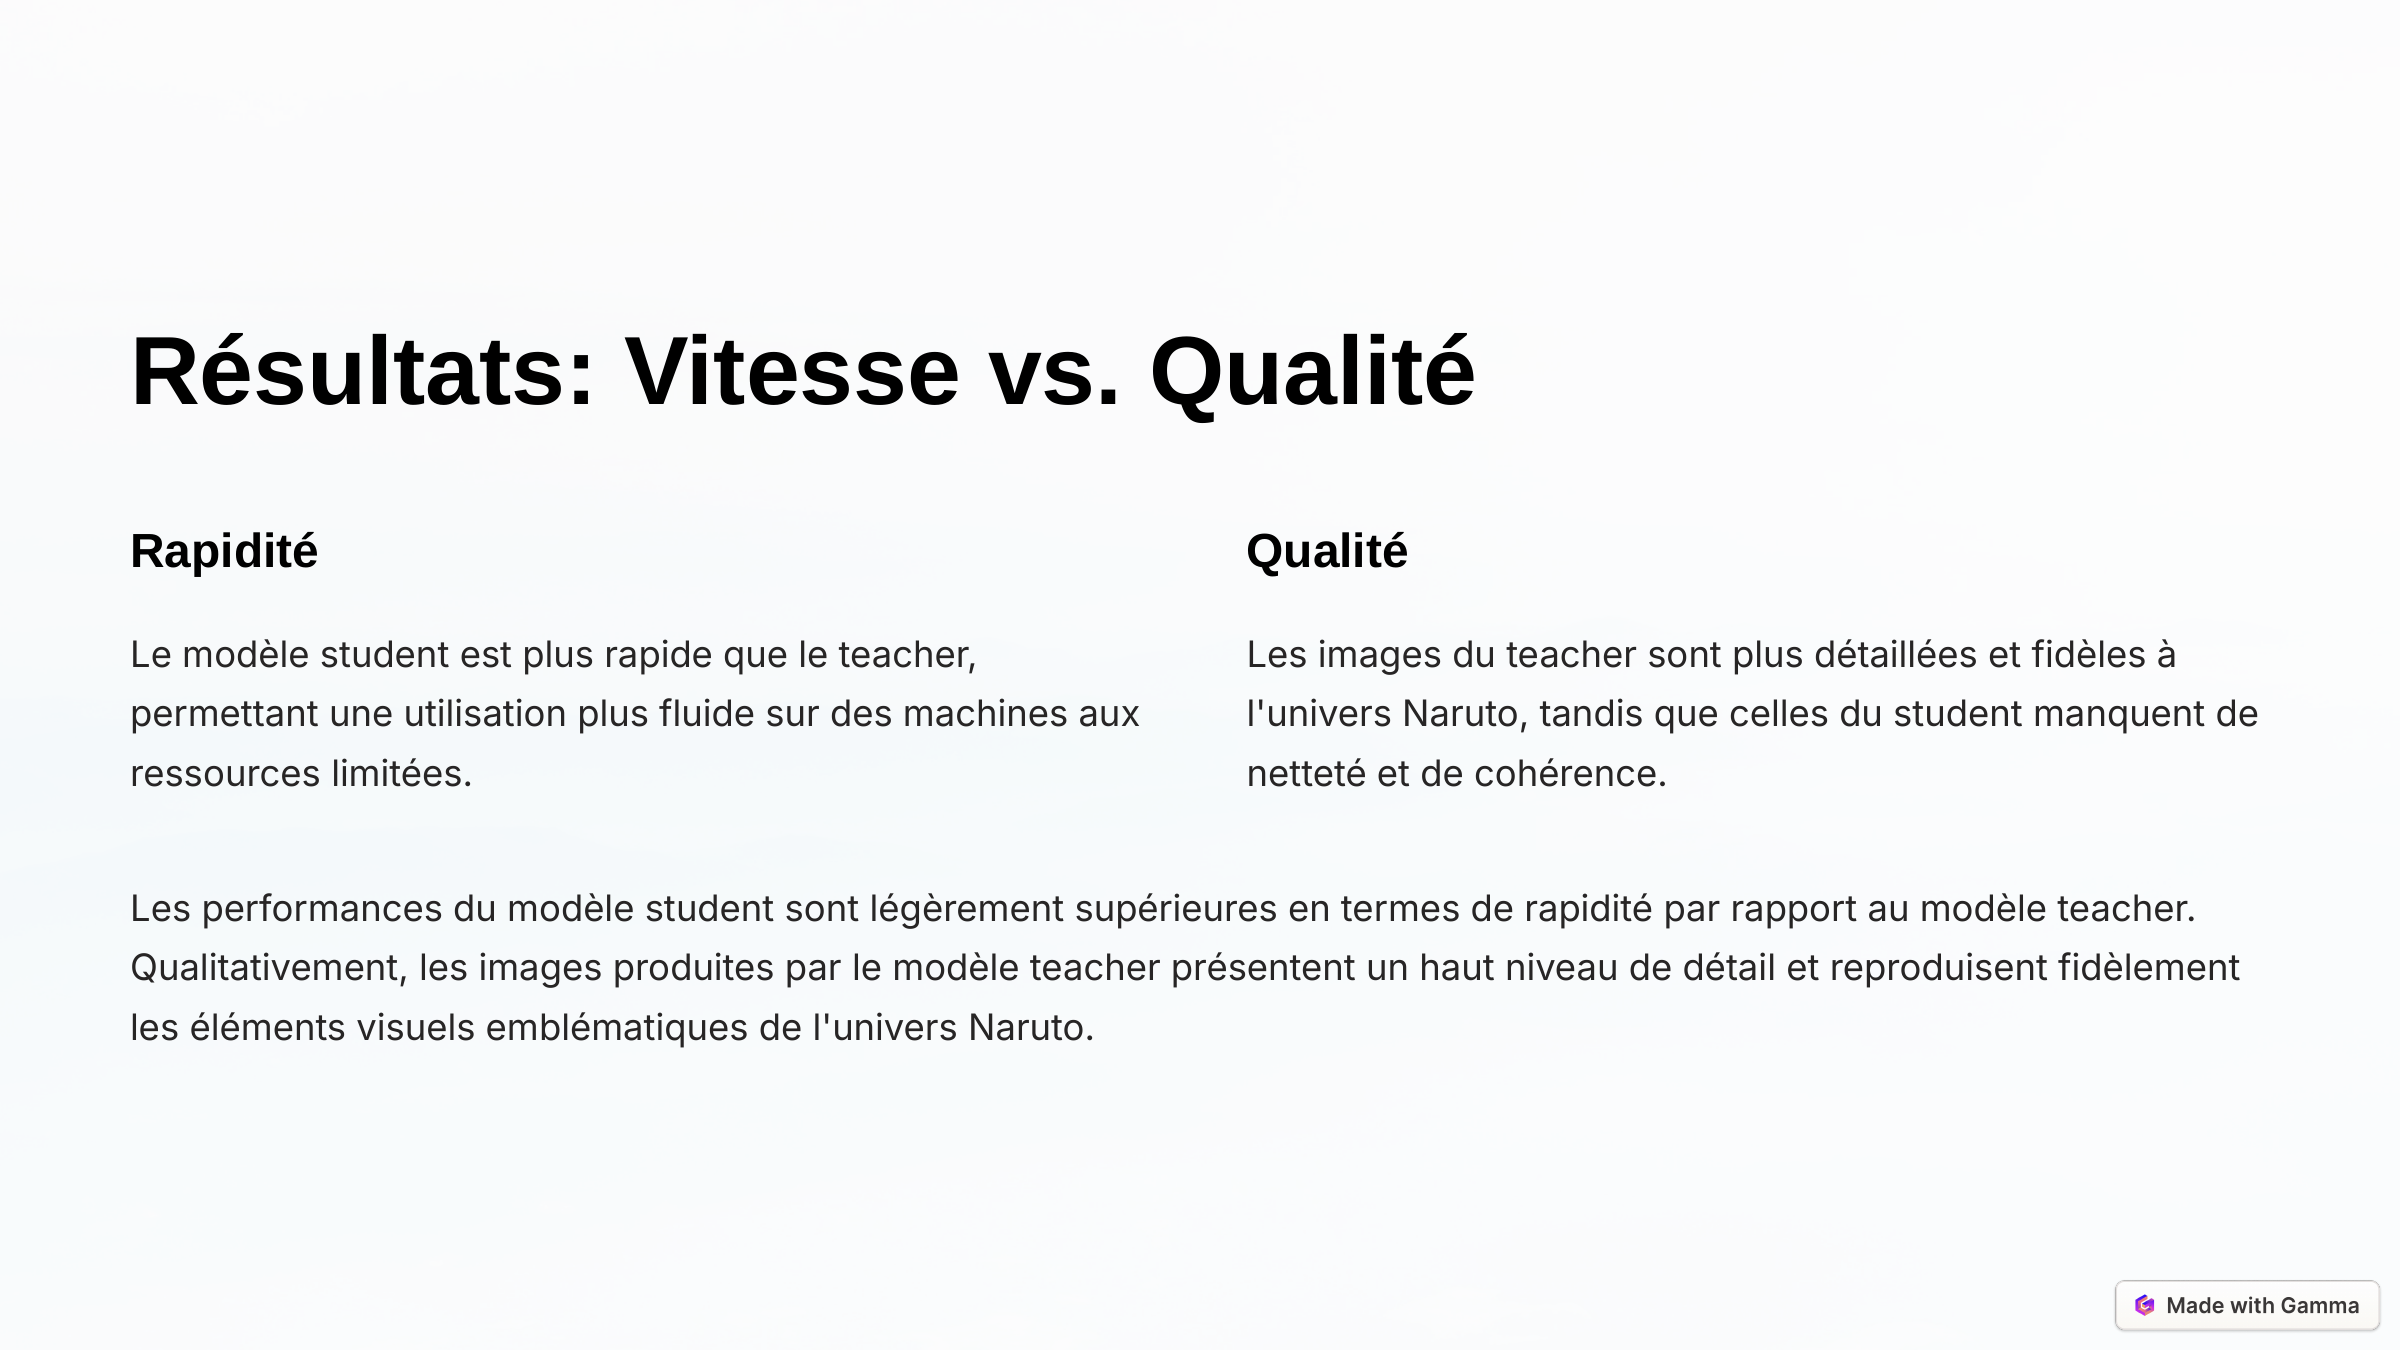

Résultats: Vitesse vs. Qualité
Rapidité
Qualité
Le modèle student est plus rapide que le teacher, permettant une utilisation plus fluide sur des machines aux ressources limitées.
Les images du teacher sont plus détaillées et fidèles à l'univers Naruto, tandis que celles du student manquent de netteté et de cohérence.
Les performances du modèle student sont légèrement supérieures en termes de rapidité par rapport au modèle teacher. Qualitativement, les images produites par le modèle teacher présentent un haut niveau de détail et reproduisent fidèlement les éléments visuels emblématiques de l'univers Naruto.